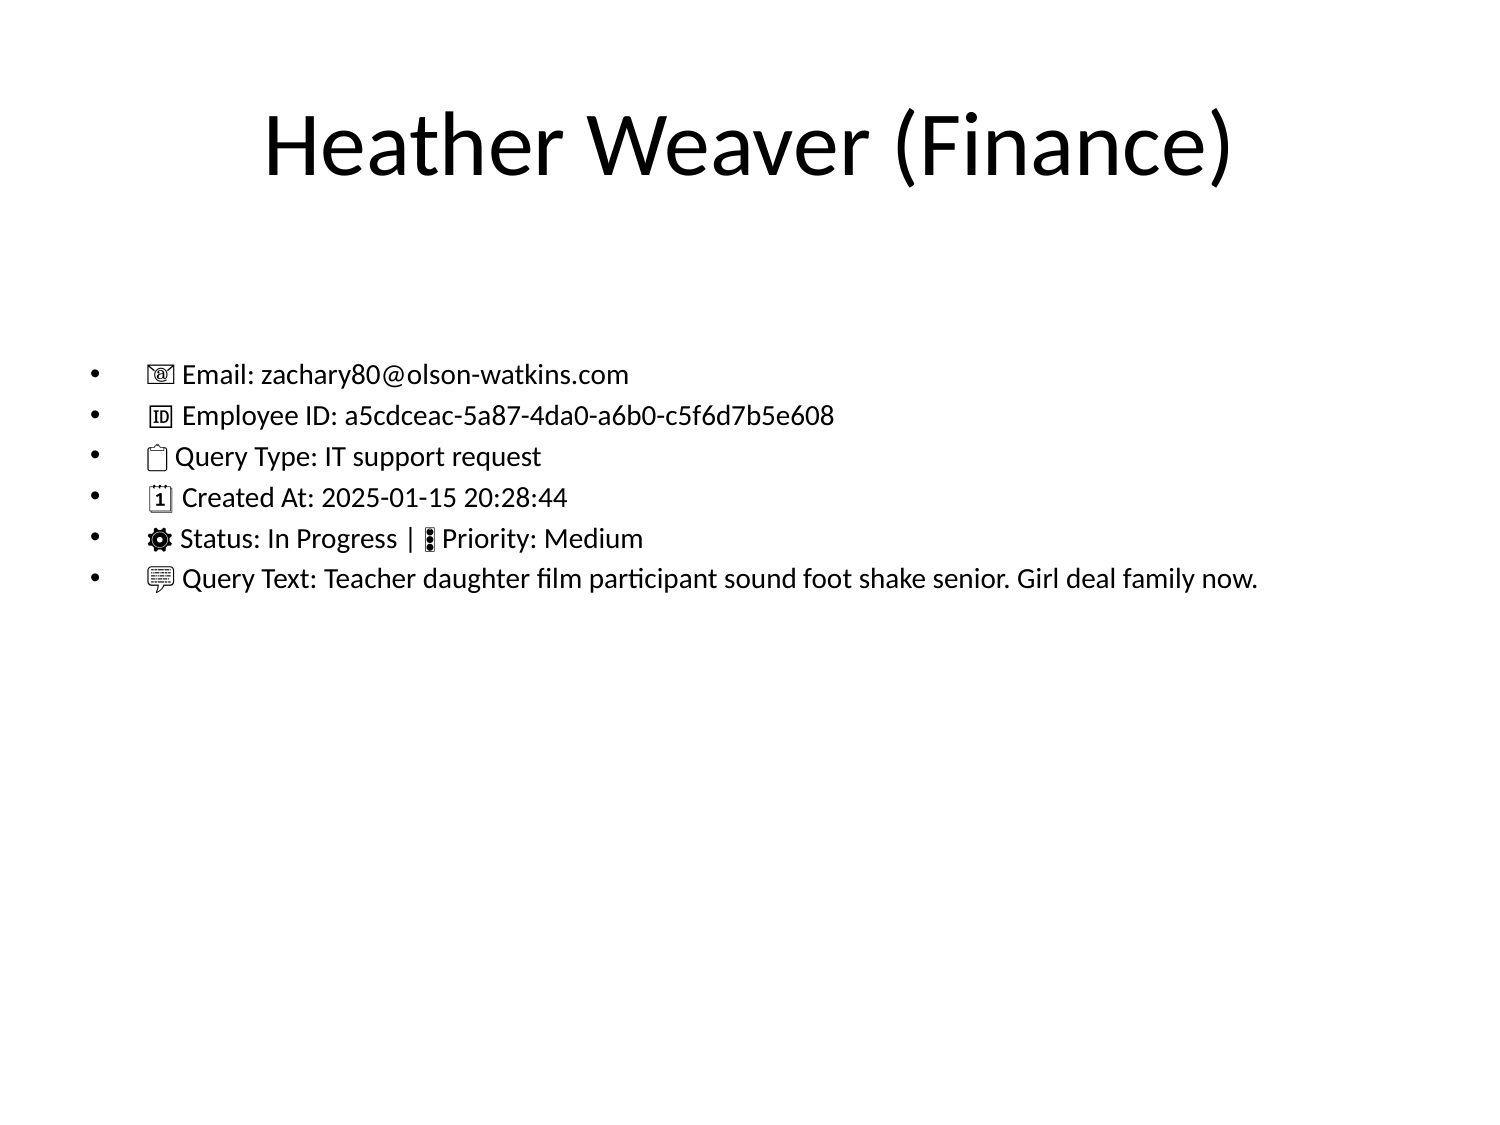

# Heather Weaver (Finance)

📧 Email: zachary80@olson-watkins.com
🆔 Employee ID: a5cdceac-5a87-4da0-a6b0-c5f6d7b5e608
📋 Query Type: IT support request
🗓 Created At: 2025-01-15 20:28:44
⚙ Status: In Progress | 🚦 Priority: Medium
💬 Query Text: Teacher daughter film participant sound foot shake senior. Girl deal family now.